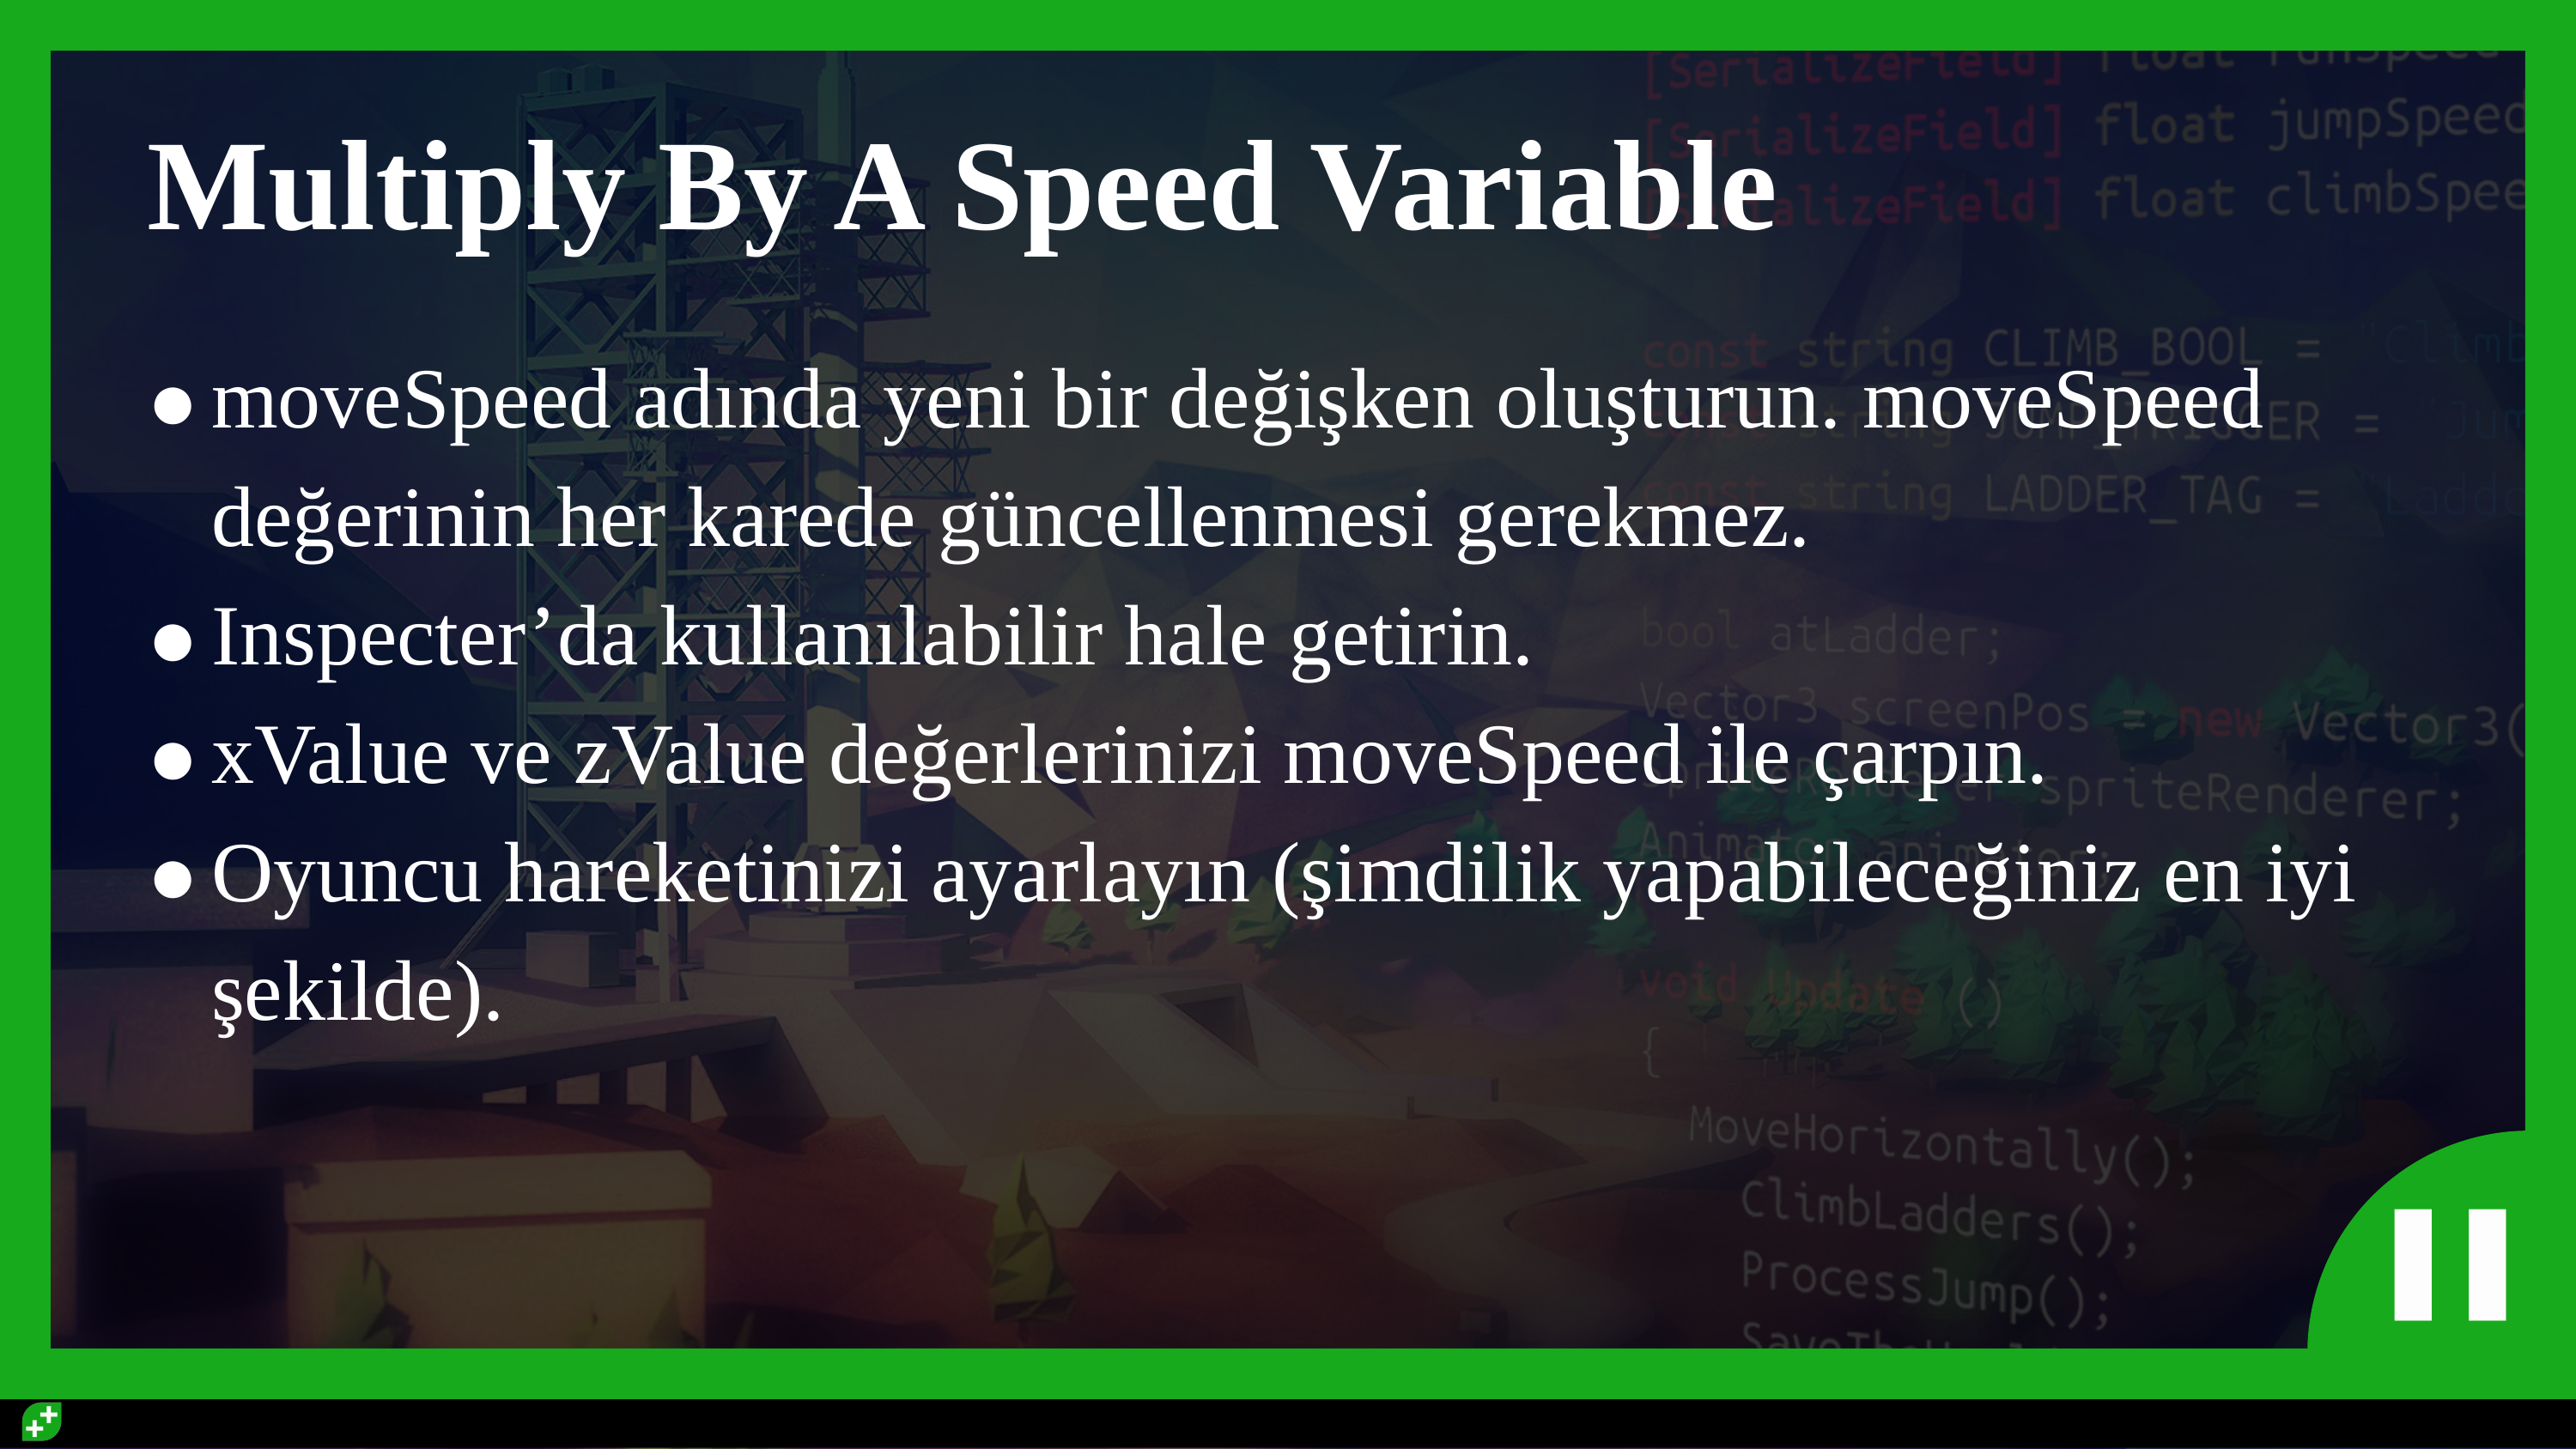

# Multiply By A Speed Variable
moveSpeed adında yeni bir değişken oluşturun. moveSpeed değerinin her karede güncellenmesi gerekmez.
Inspecter’da kullanılabilir hale getirin.
xValue ve zValue değerlerinizi moveSpeed ile çarpın.
Oyuncu hareketinizi ayarlayın (şimdilik yapabileceğiniz en iyi şekilde).